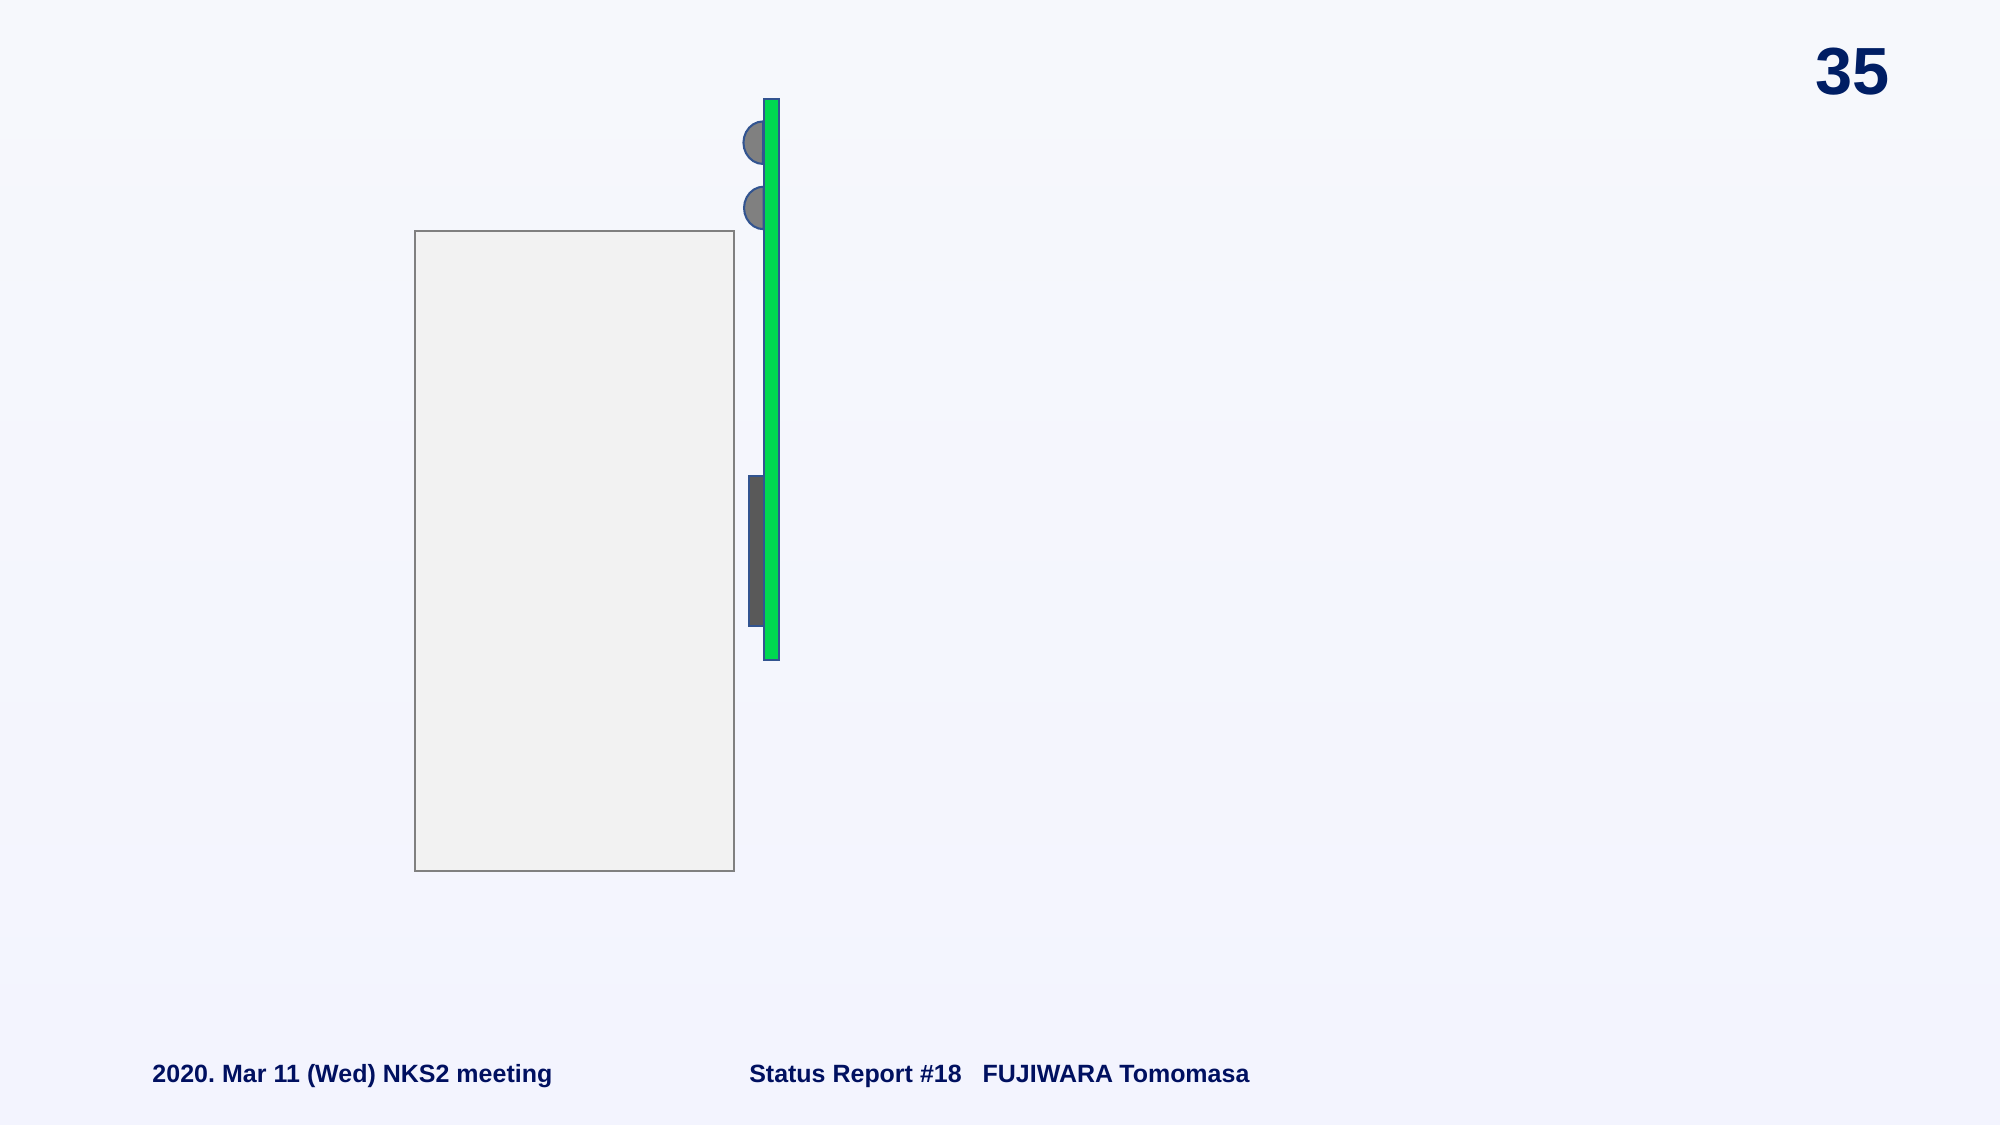

2020. Mar 11 (Wed) NKS2 meeting
Status Report #18   FUJIWARA Tomomasa